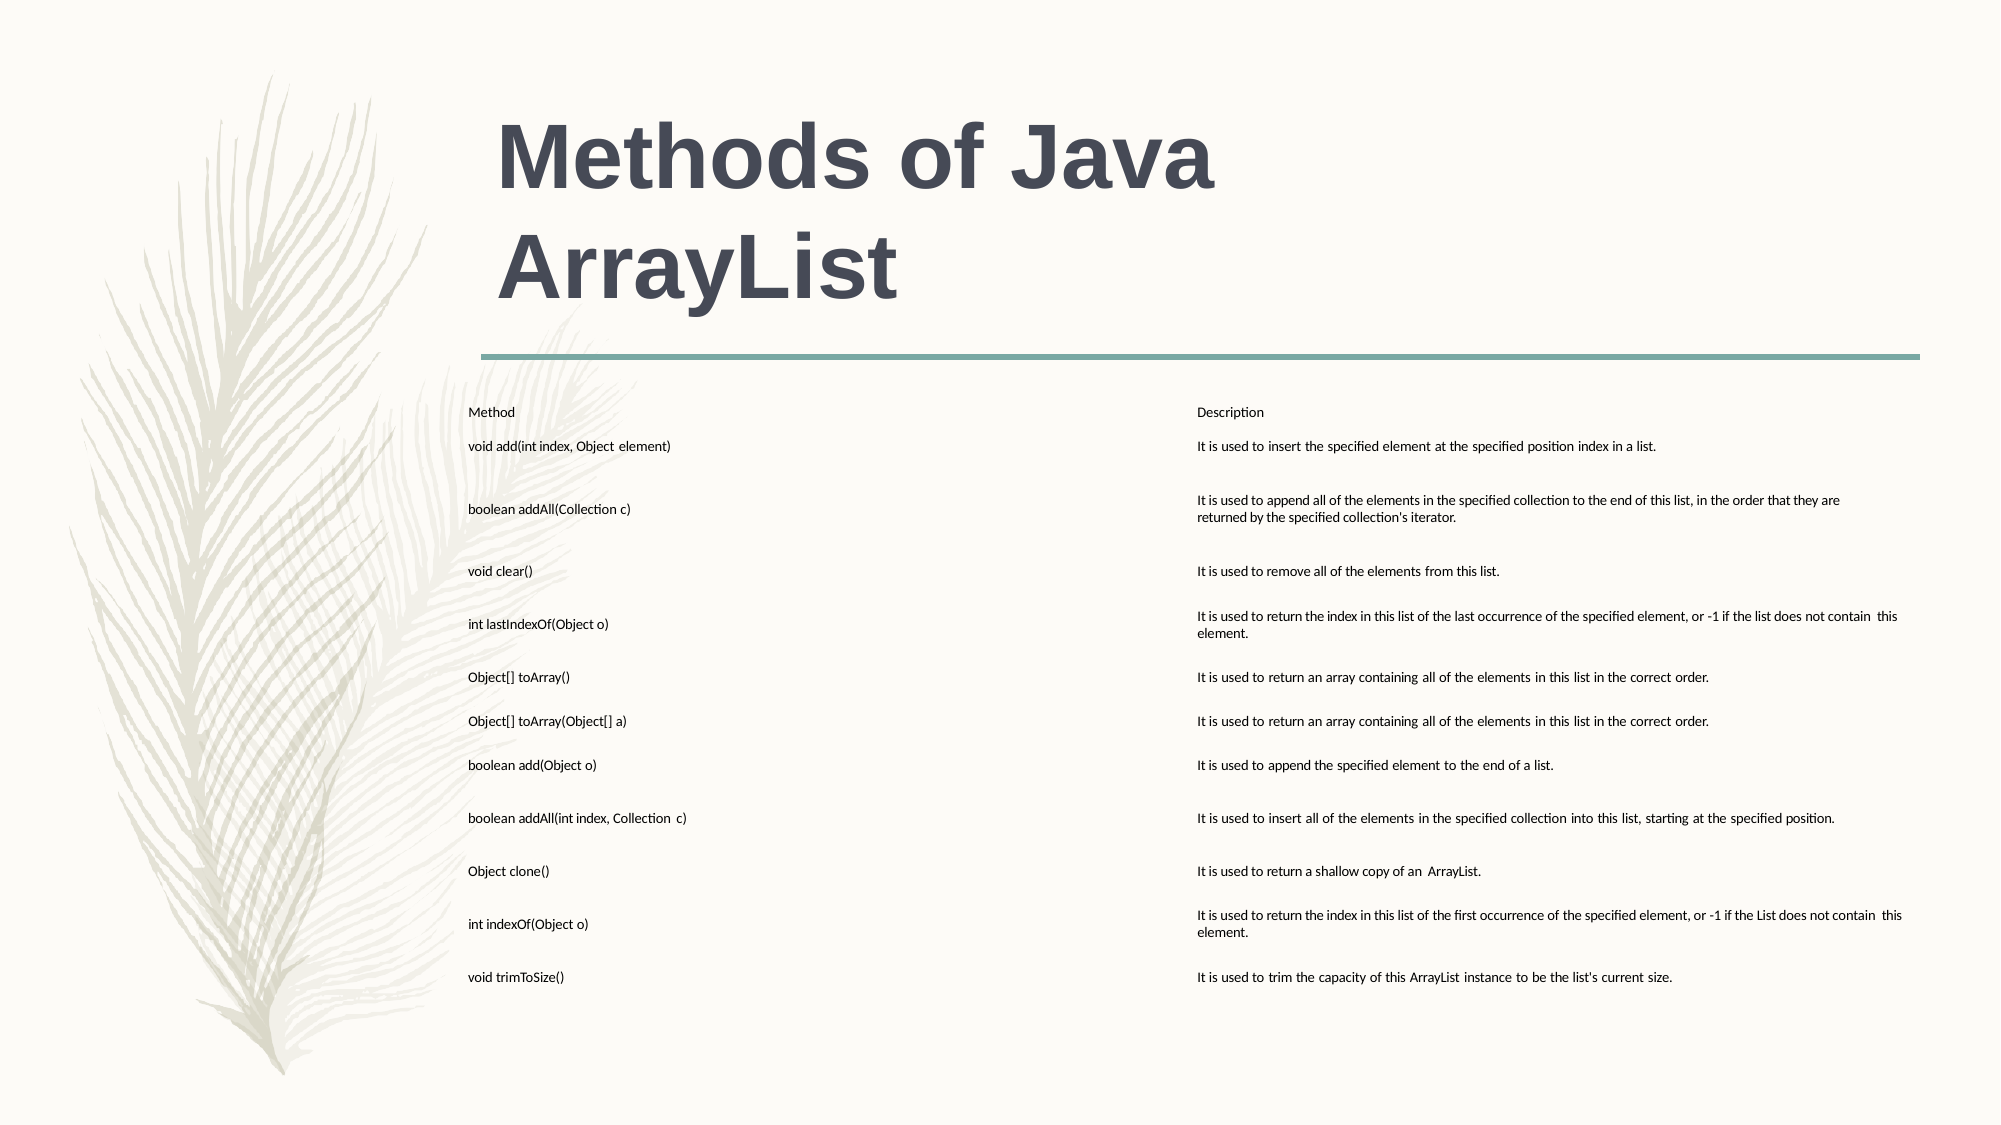

# Methods of Java ArrayList
Method
Description
void add(int index, Object element)
It is used to insert the specified element at the specified position index in a list.
It is used to append all of the elements in the specified collection to the end of this list, in the order that they are  returned by the specified collection's iterator.
boolean addAll(Collection c)
void clear()
It is used to remove all of the elements from this list.
It is used to return the index in this list of the last occurrence of the specified element, or -1 if the list does not contain  this element.
int lastIndexOf(Object o)
Object[] toArray()
It is used to return an array containing all of the elements in this list in the correct order.
Object[] toArray(Object[] a)
It is used to return an array containing all of the elements in this list in the correct order.
boolean add(Object o)
It is used to append the specified element to the end of a list.
boolean addAll(int index, Collection c)
It is used to insert all of the elements in the specified collection into this list, starting at the specified position.
Object clone()
It is used to return a shallow copy of an ArrayList.
It is used to return the index in this list of the first occurrence of the specified element, or -1 if the List does not contain  this element.
int indexOf(Object o)
void trimToSize()
It is used to trim the capacity of this ArrayList instance to be the list's current size.